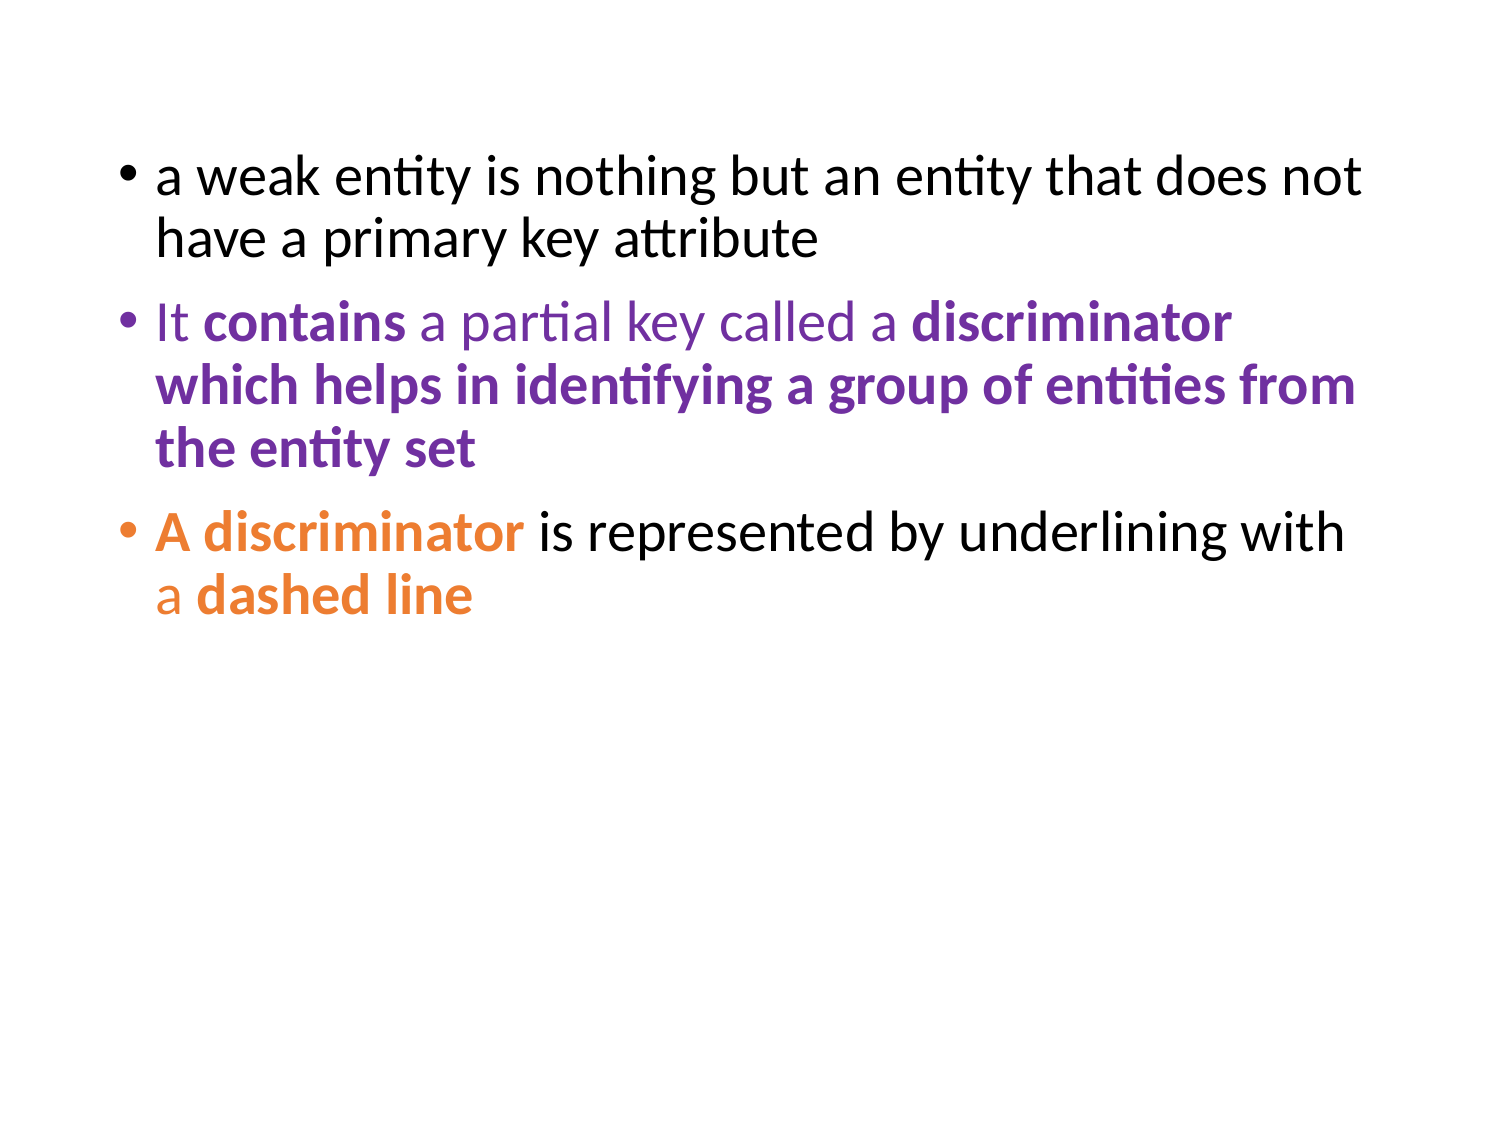

a weak entity is nothing but an entity that does not have a primary key attribute
It contains a partial key called a discriminator which helps in identifying a group of entities from the entity set
A discriminator is represented by underlining with a dashed line